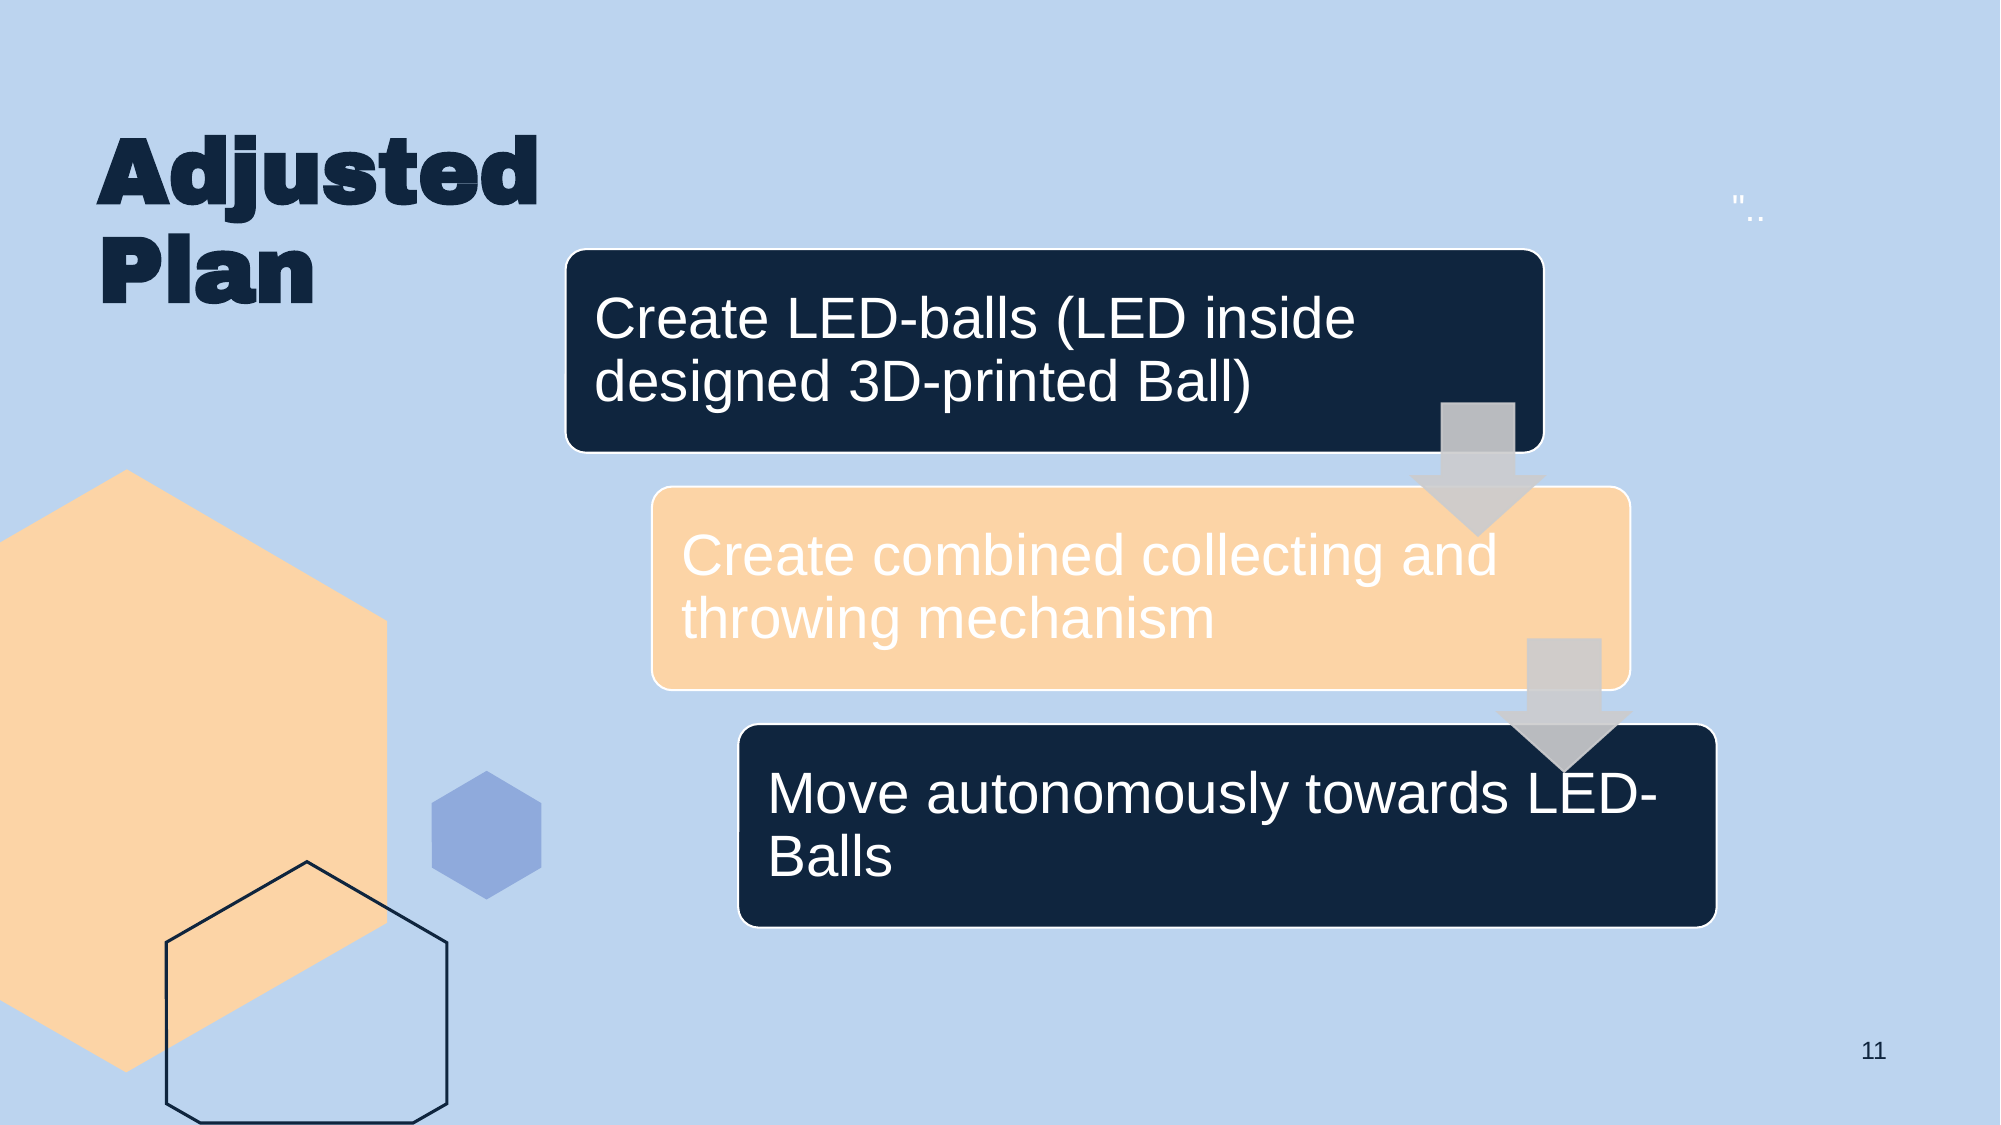

# Adjusted Plan
"..
Create LED-balls (LED inside designed 3D-printed Ball)
Create combined collecting and throwing mechanism
Move autonomously towards LED-Balls

11